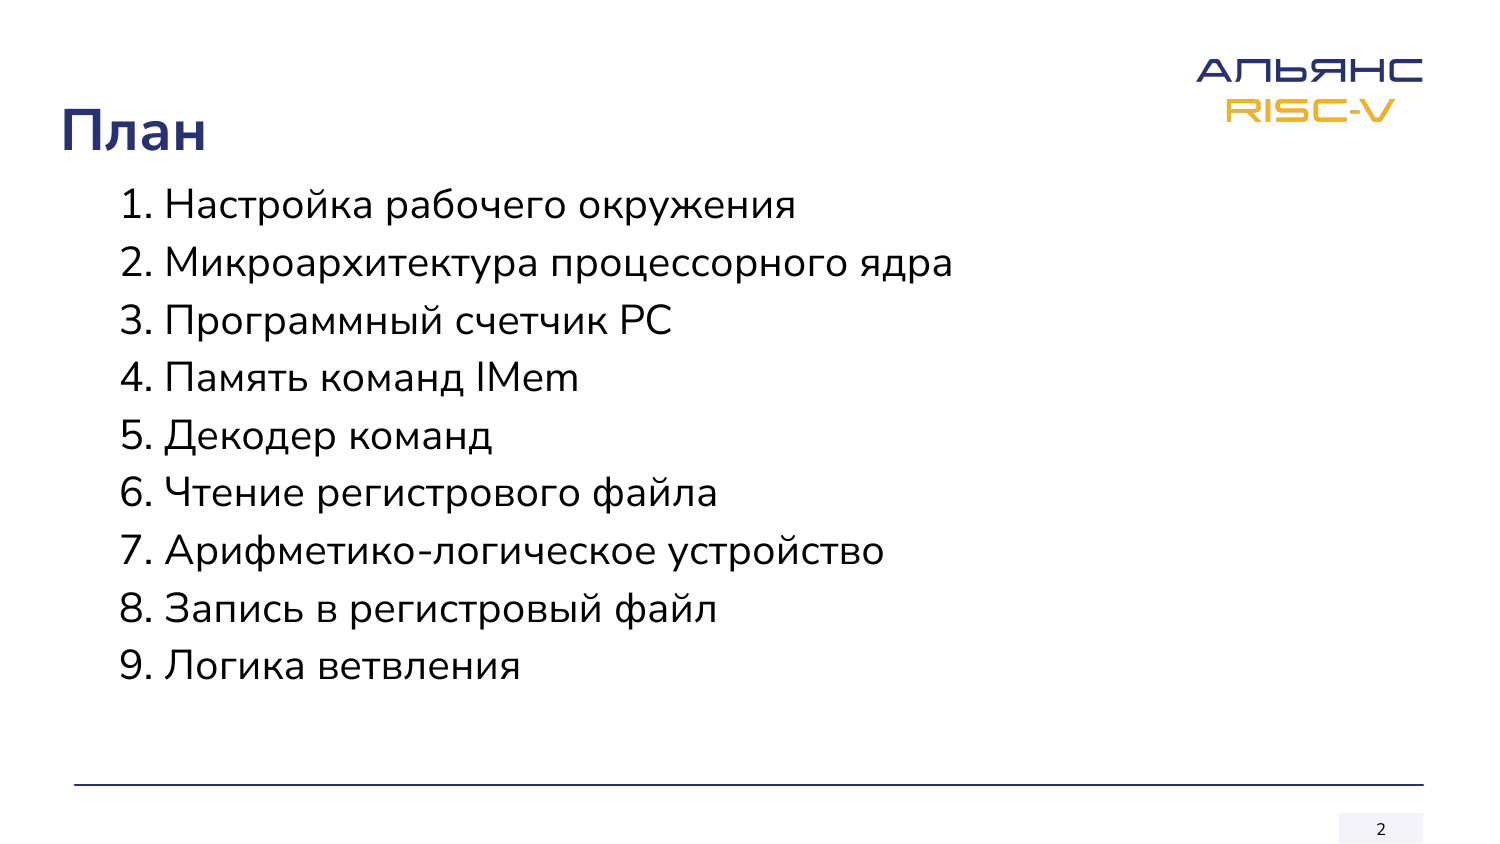

# План
1. Настройка рабочего окружения
2. Микроархитектура процессорного ядра
3. Программный счетчик PC
4. Память команд IMem
5. Декодер команд
6. Чтение регистрового файла
7. Арифметико-логическое устройство
8. Запись в регистровый файл
9. Логика ветвления